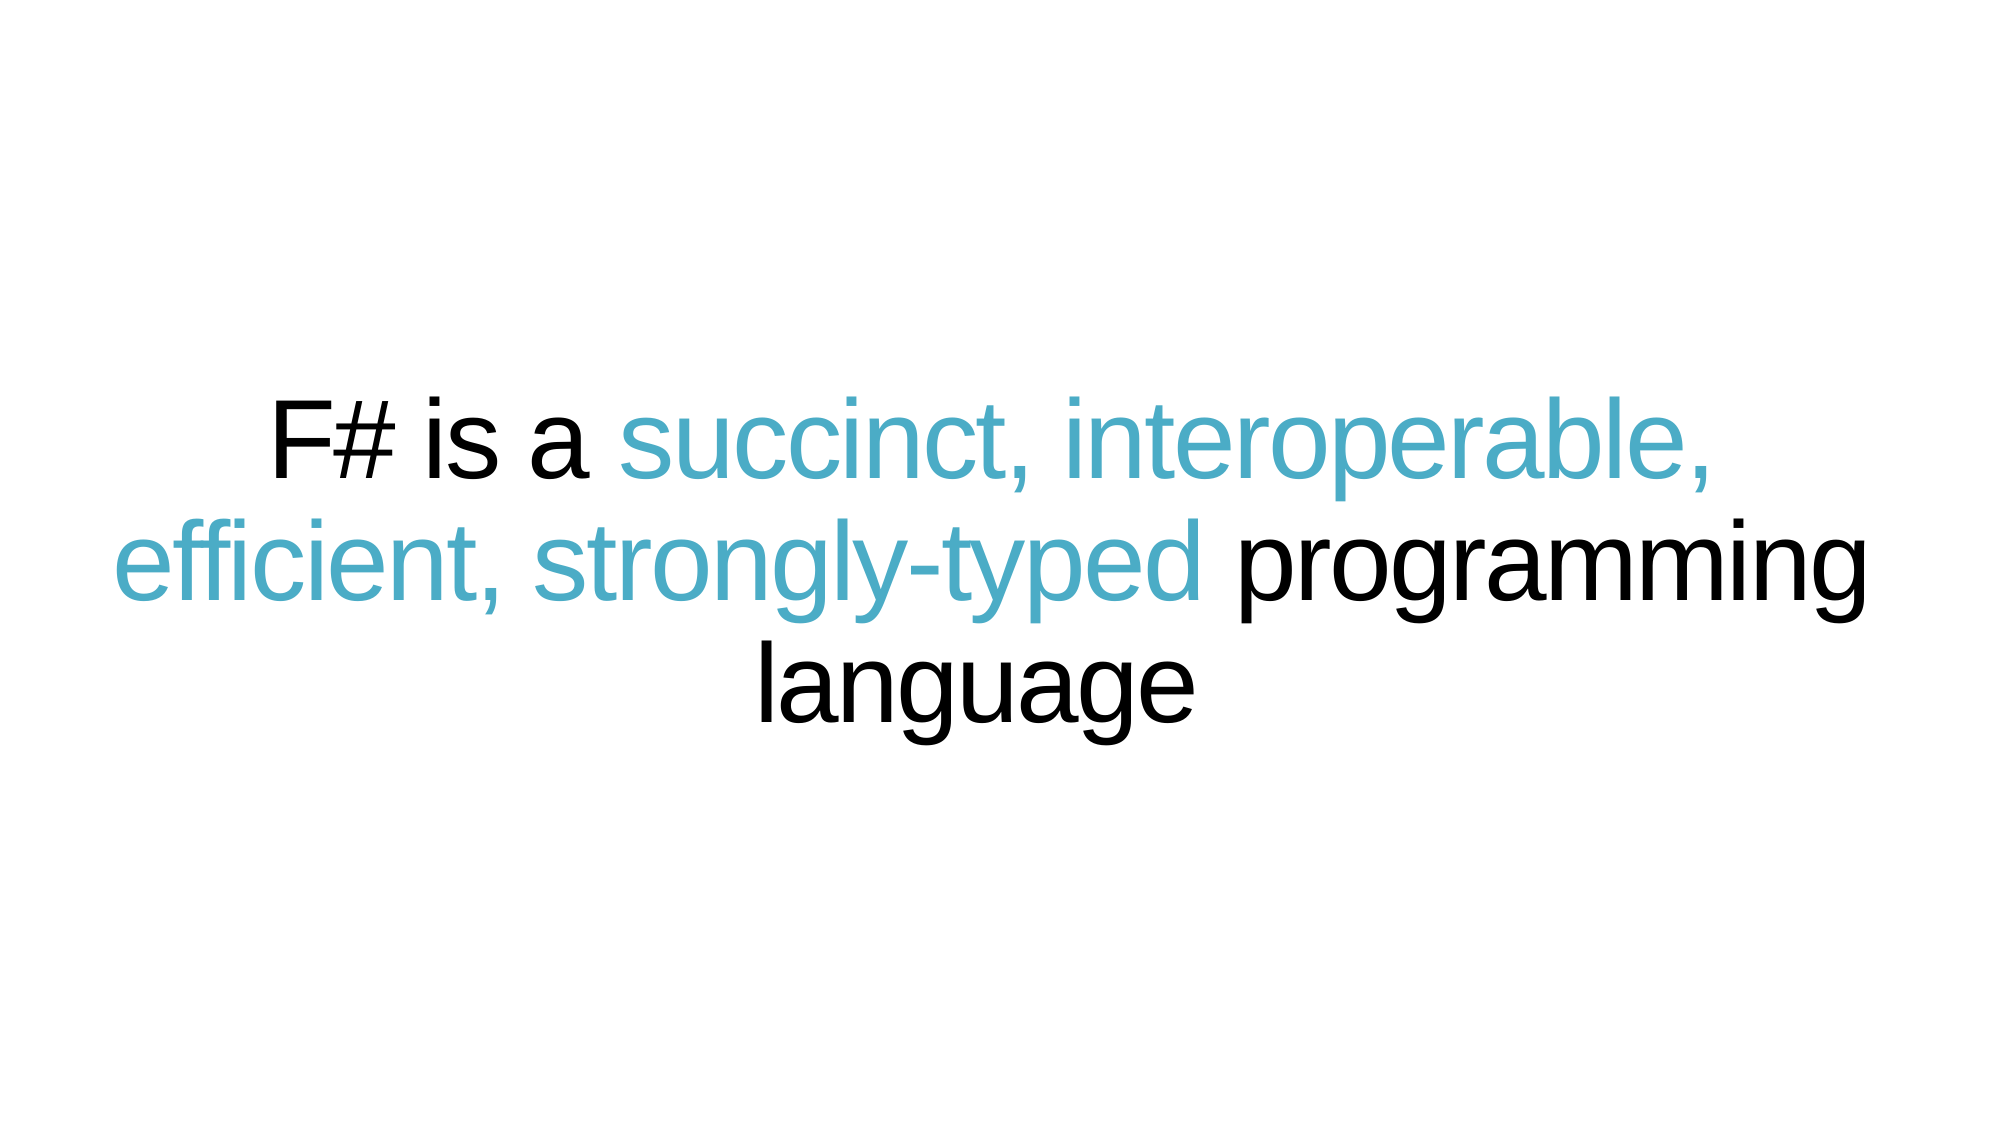

# F# is a succinct, interoperable, efficient, strongly-typed programming language